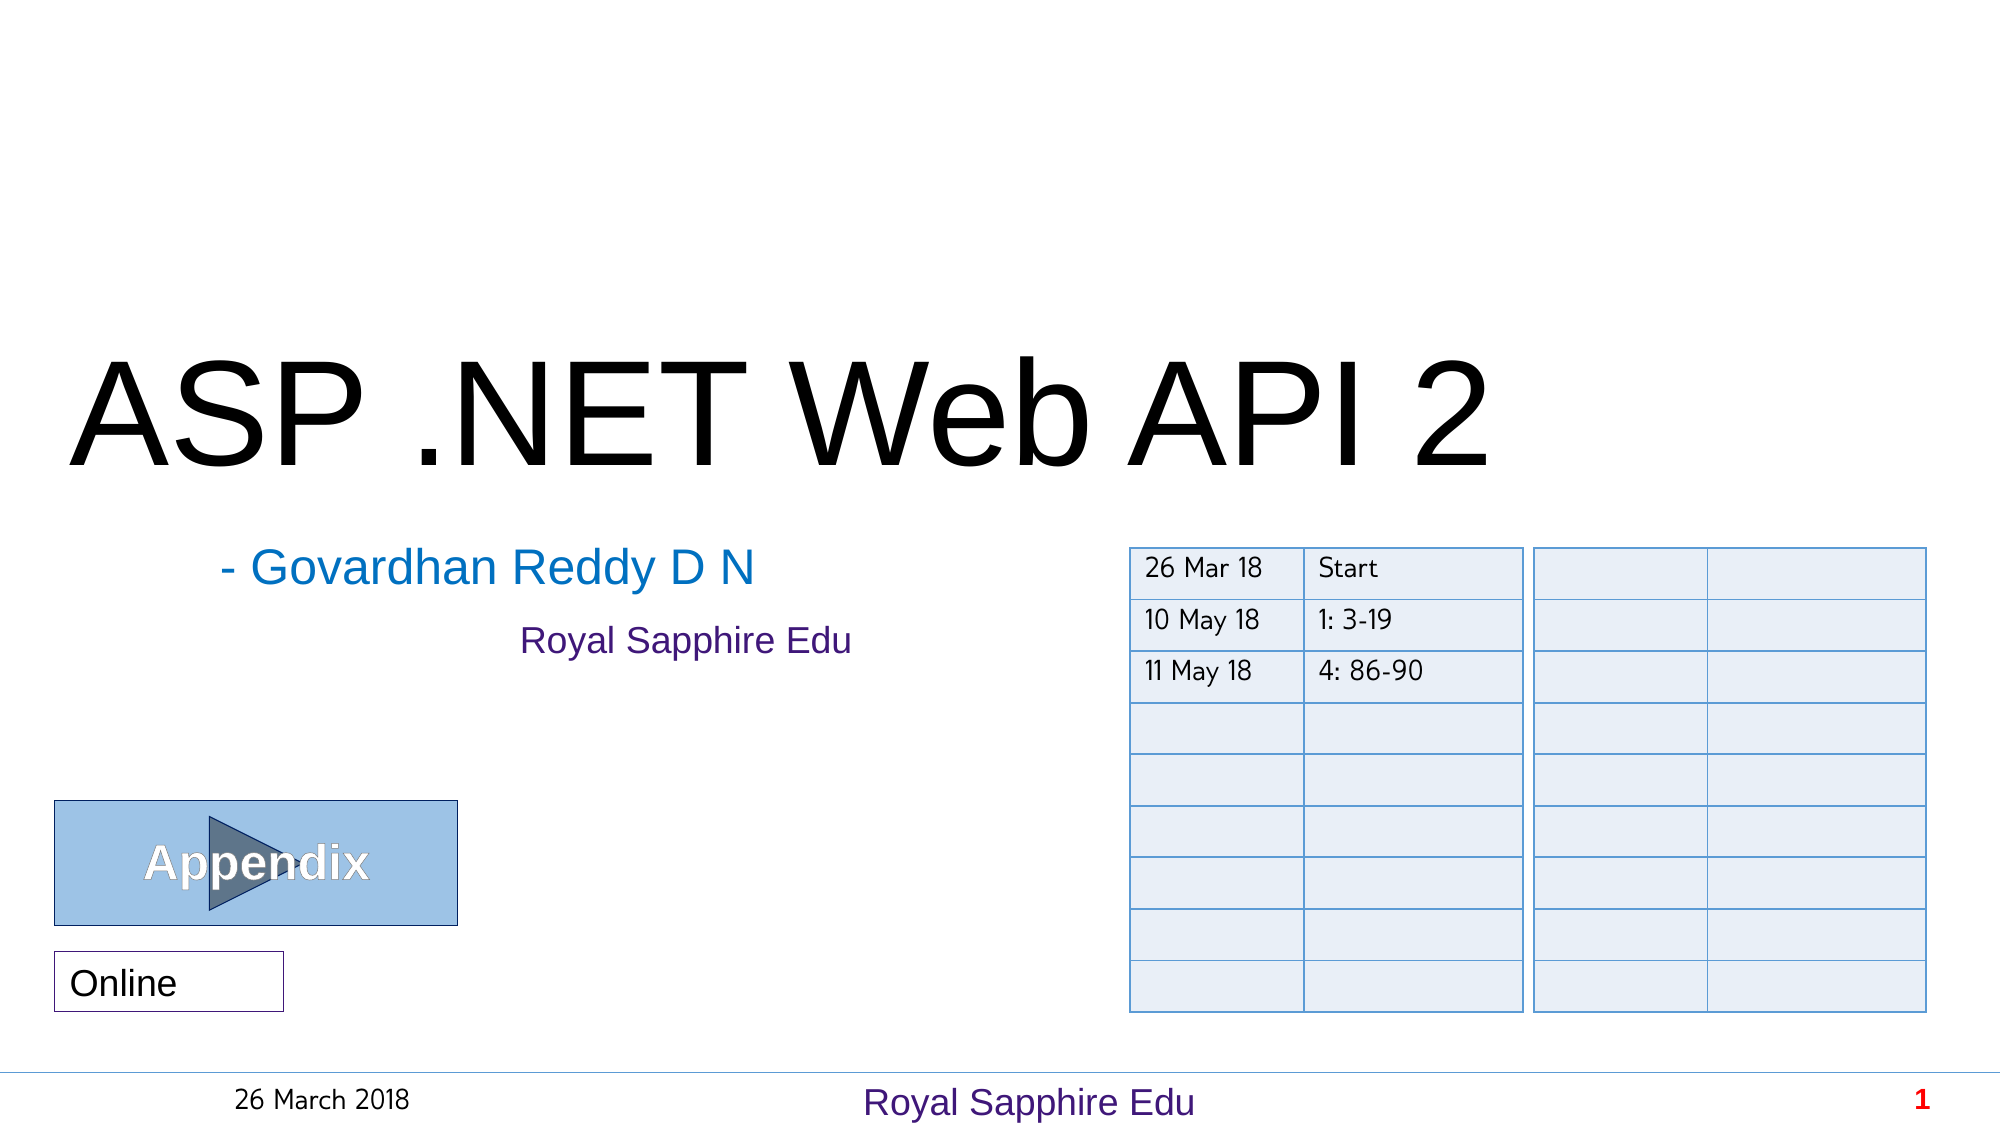

ASP .NET Web API 2
|  |  |
| --- | --- |
|  |  |
|  |  |
|  |  |
|  |  |
|  |  |
|  |  |
|  |  |
|  |  |
| 26 Mar 18 | Start |
| --- | --- |
| 10 May 18 | 1: 3-19 |
| 11 May 18 | 4: 86-90 |
|  |  |
|  |  |
|  |  |
|  |  |
|  |  |
|  |  |
Appendix
Online
26 March 2018
1